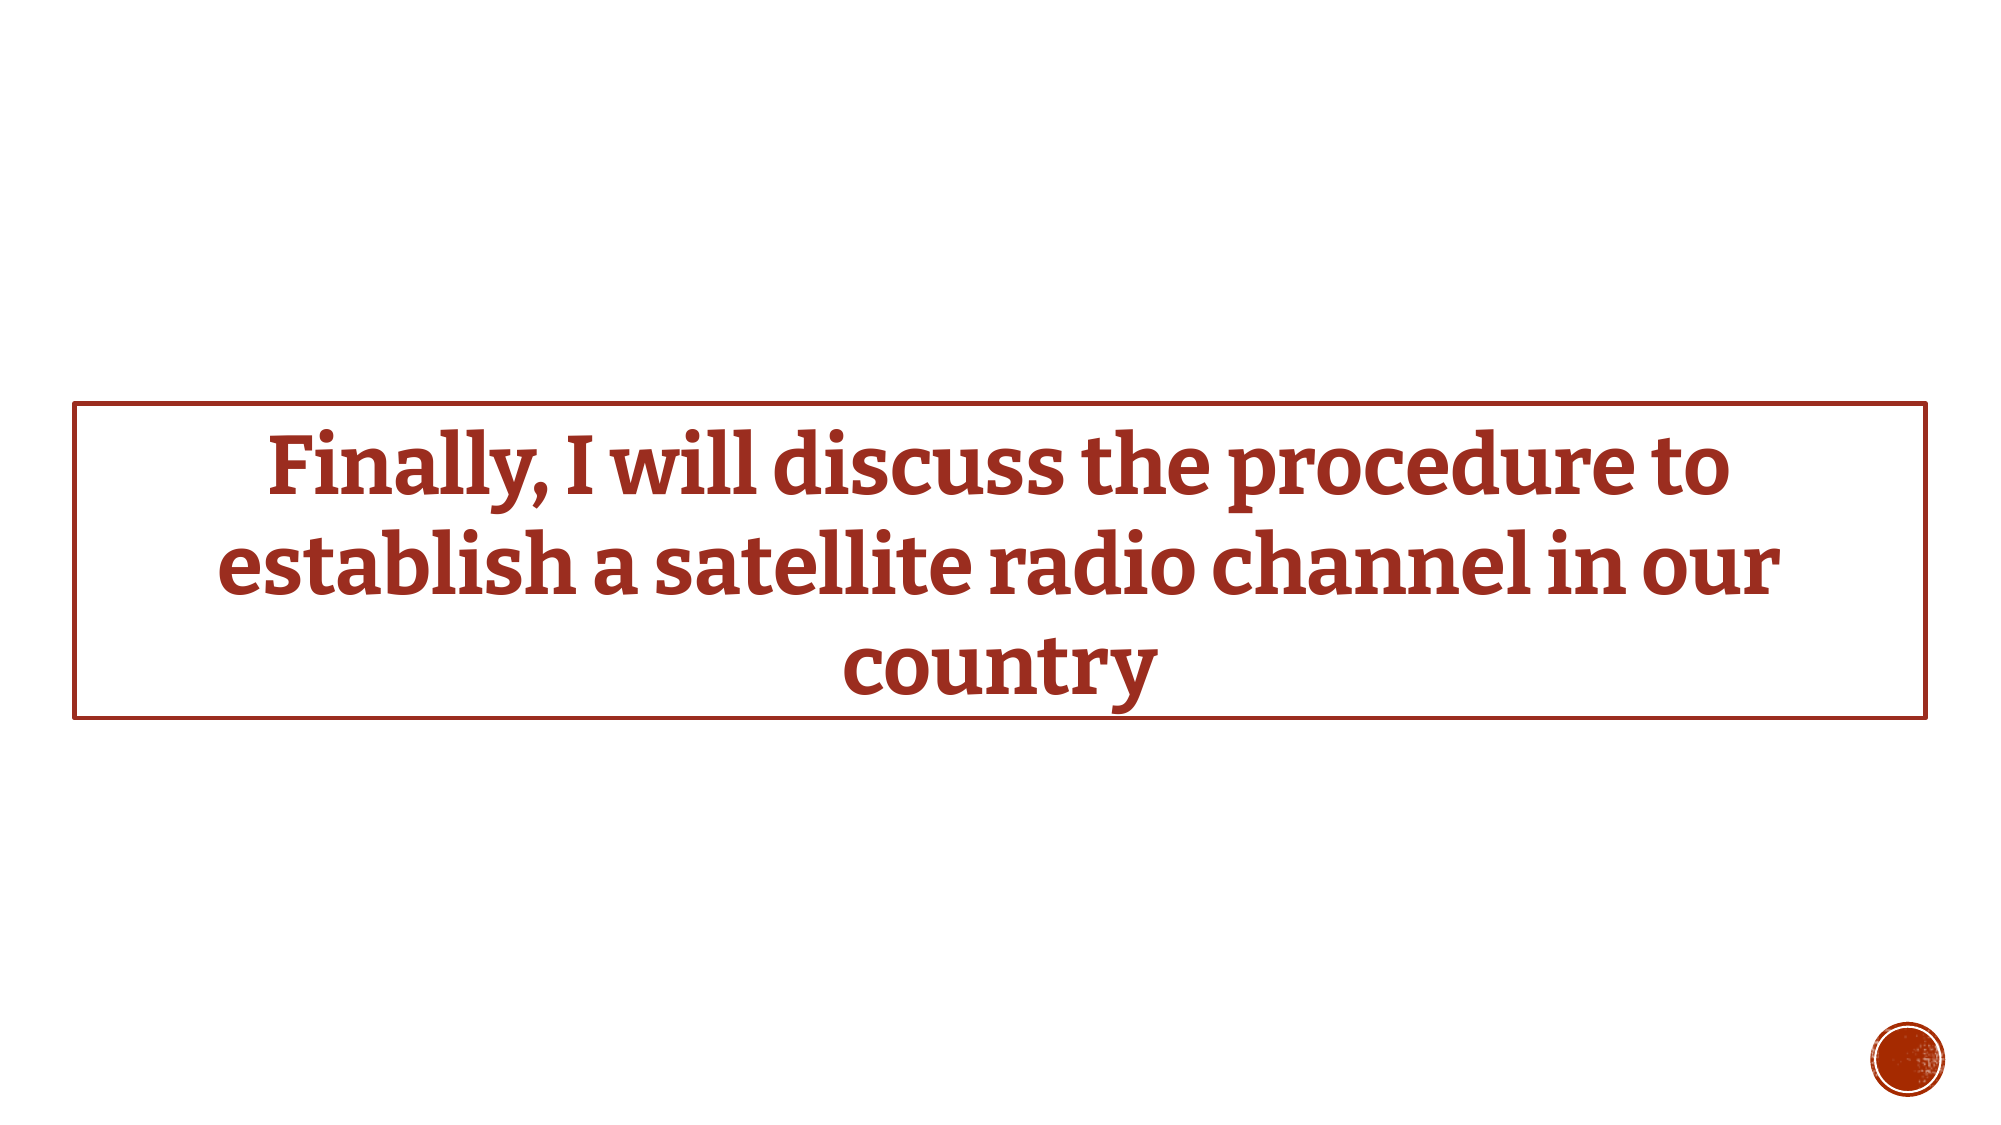

Finally, I will discuss the procedure to establish a satellite radio channel in our country